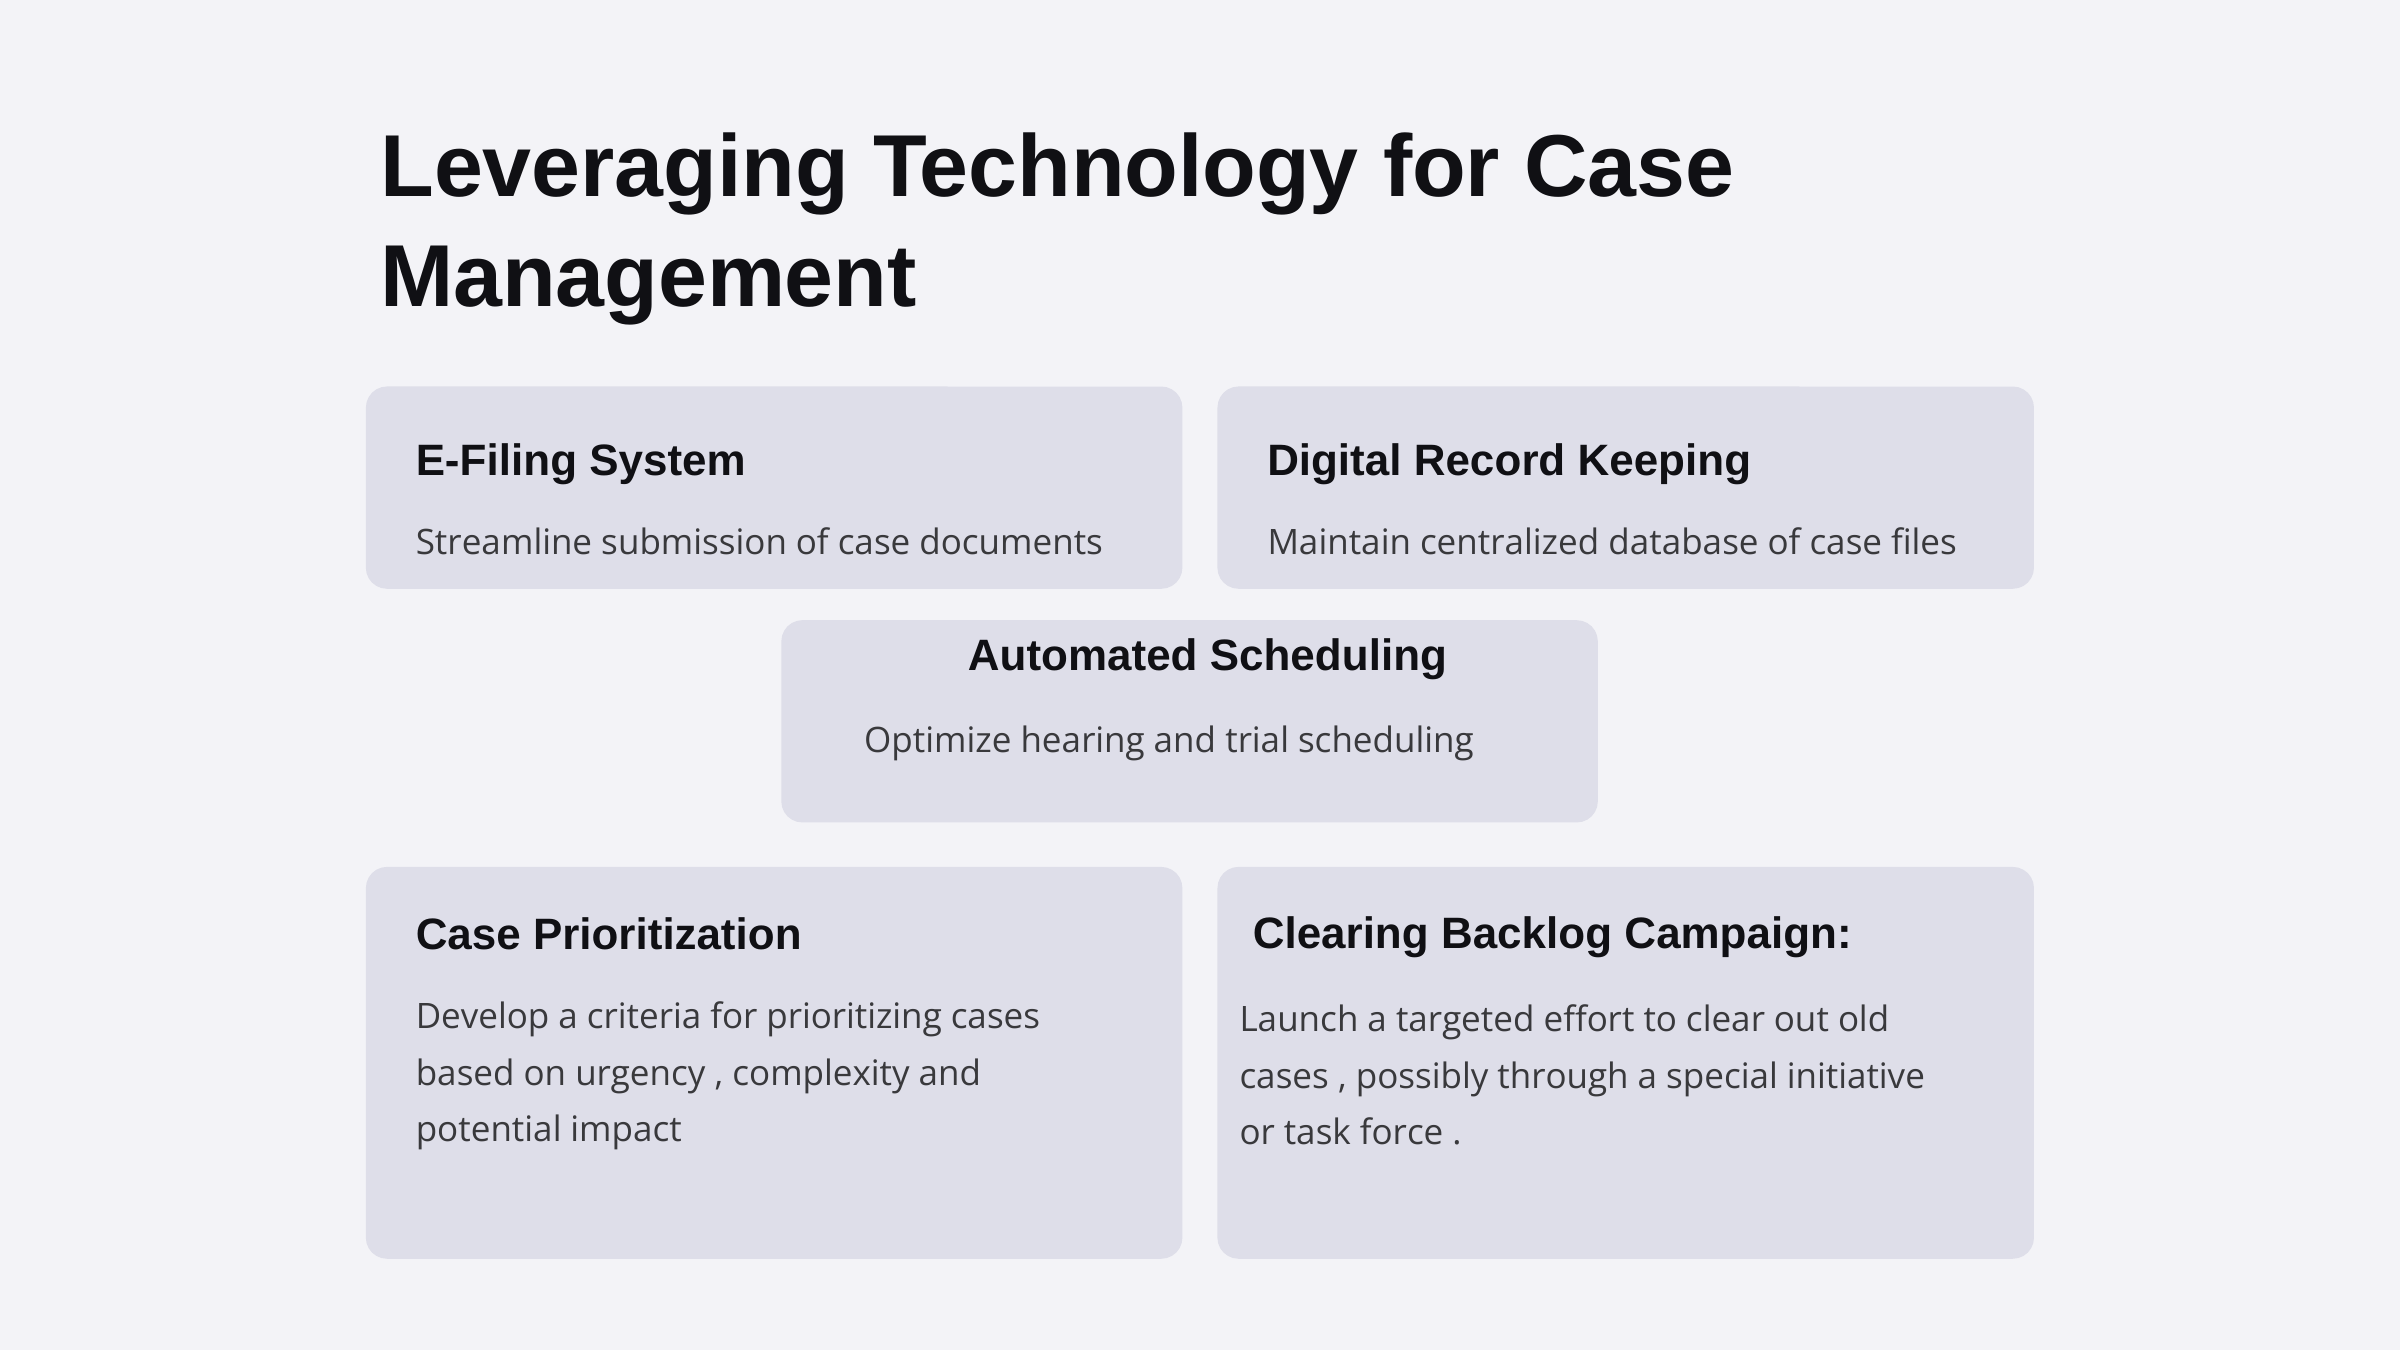

Leveraging Technology for Case Management

E-Filing System
Digital Record Keeping
Streamline submission of case documents
Maintain centralized database of case files
Automated Scheduling

Optimize hearing and trial scheduling

Clearing Backlog Campaign:
Case Prioritization
Develop a criteria for prioritizing cases based on urgency , complexity and potential impact
Launch a targeted effort to clear out old cases , possibly through a special initiative or task force .